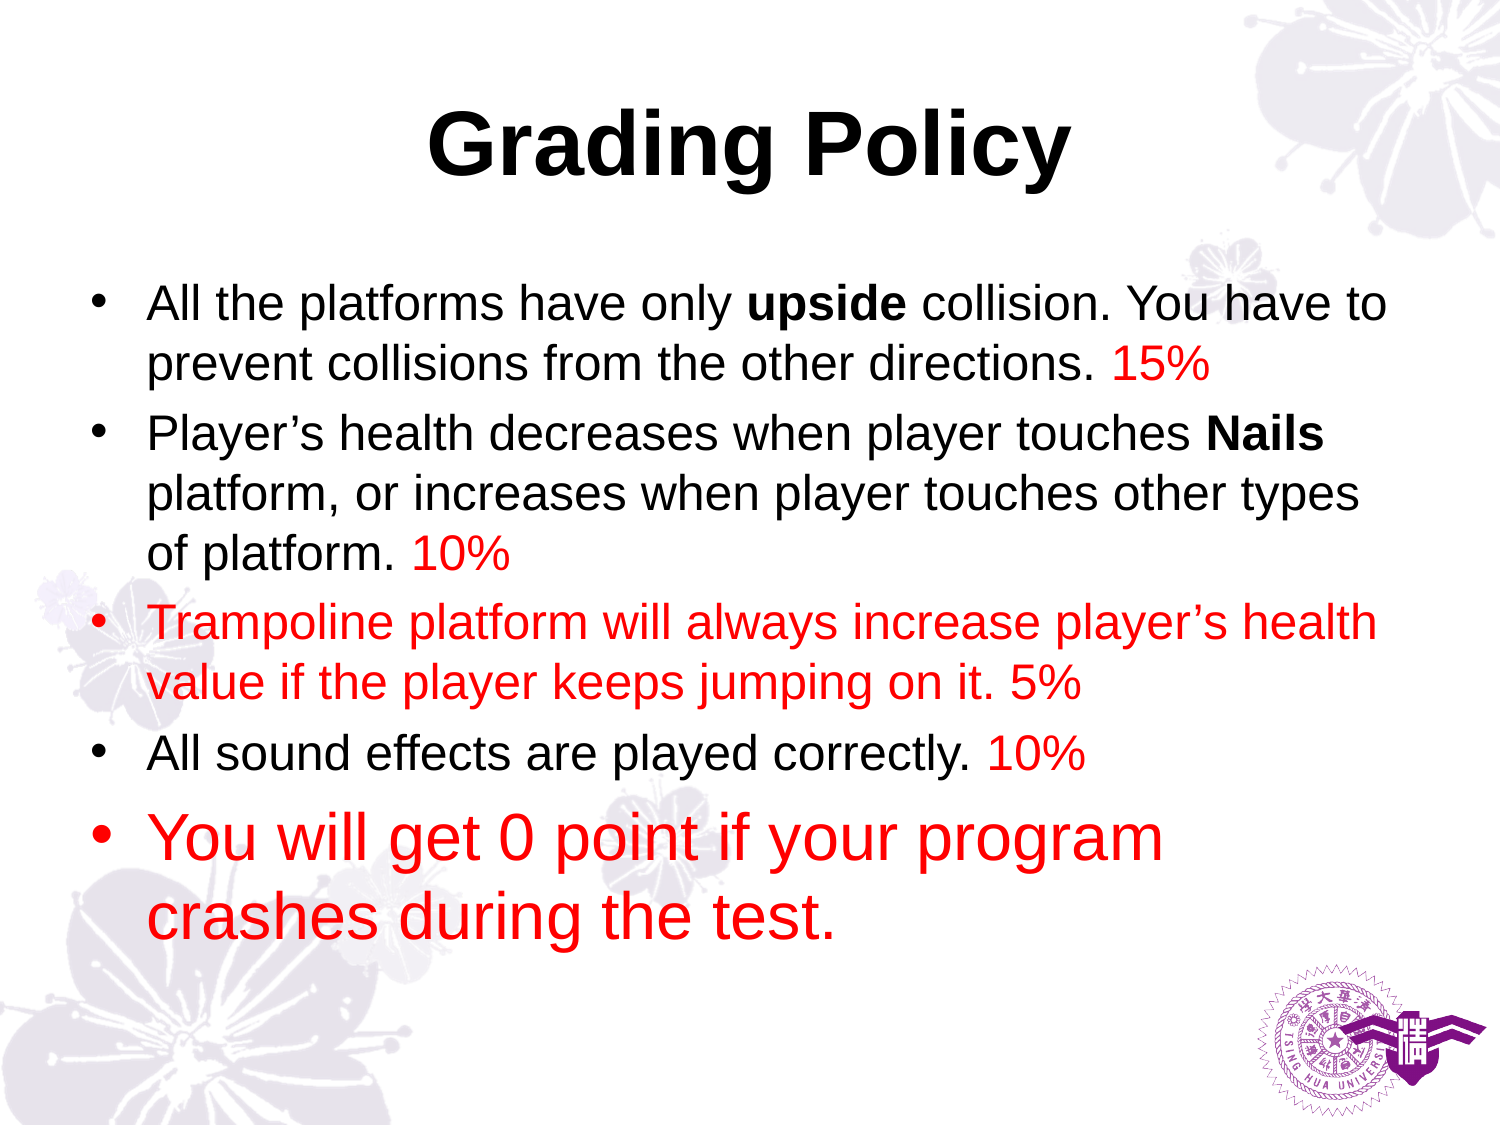

# Grading Policy
All the platforms have only upside collision. You have to prevent collisions from the other directions. 15%
Player’s health decreases when player touches Nails platform, or increases when player touches other types of platform. 10%
Trampoline platform will always increase player’s health value if the player keeps jumping on it. 5%
All sound effects are played correctly. 10%
You will get 0 point if your program crashes during the test.